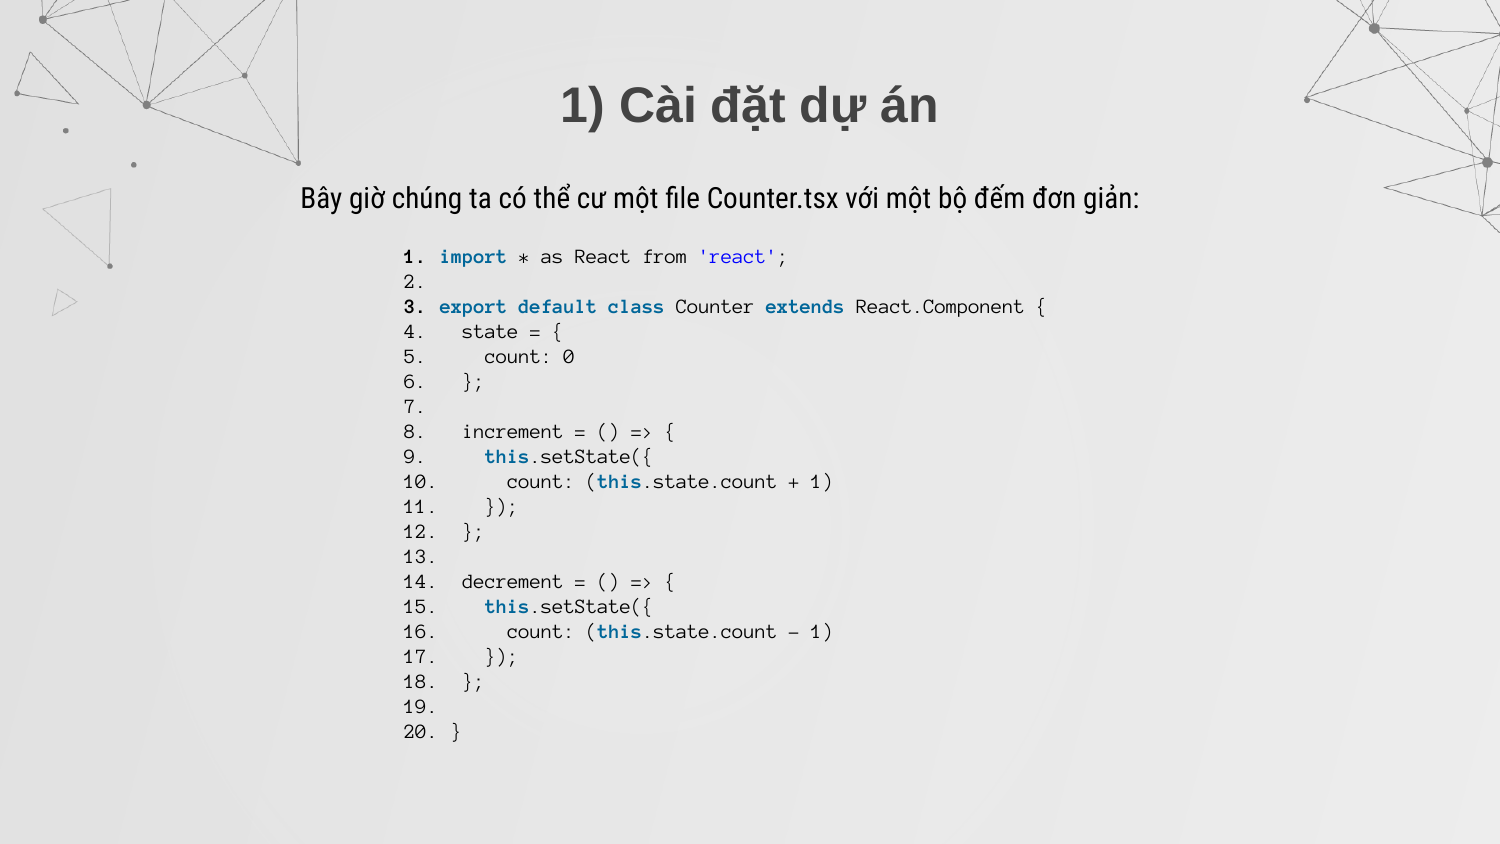

# 1) Cài đặt dự án
Bây giờ chúng ta có thể cư một file Counter.tsx với một bộ đếm đơn giản:
import * as React from 'react';

export default class Counter extends React.Component {
  state = {
    count: 0
  };

  increment = () => {
    this.setState({
      count: (this.state.count + 1)
    });
  };

  decrement = () => {
    this.setState({
      count: (this.state.count - 1)
    });
  };

 }